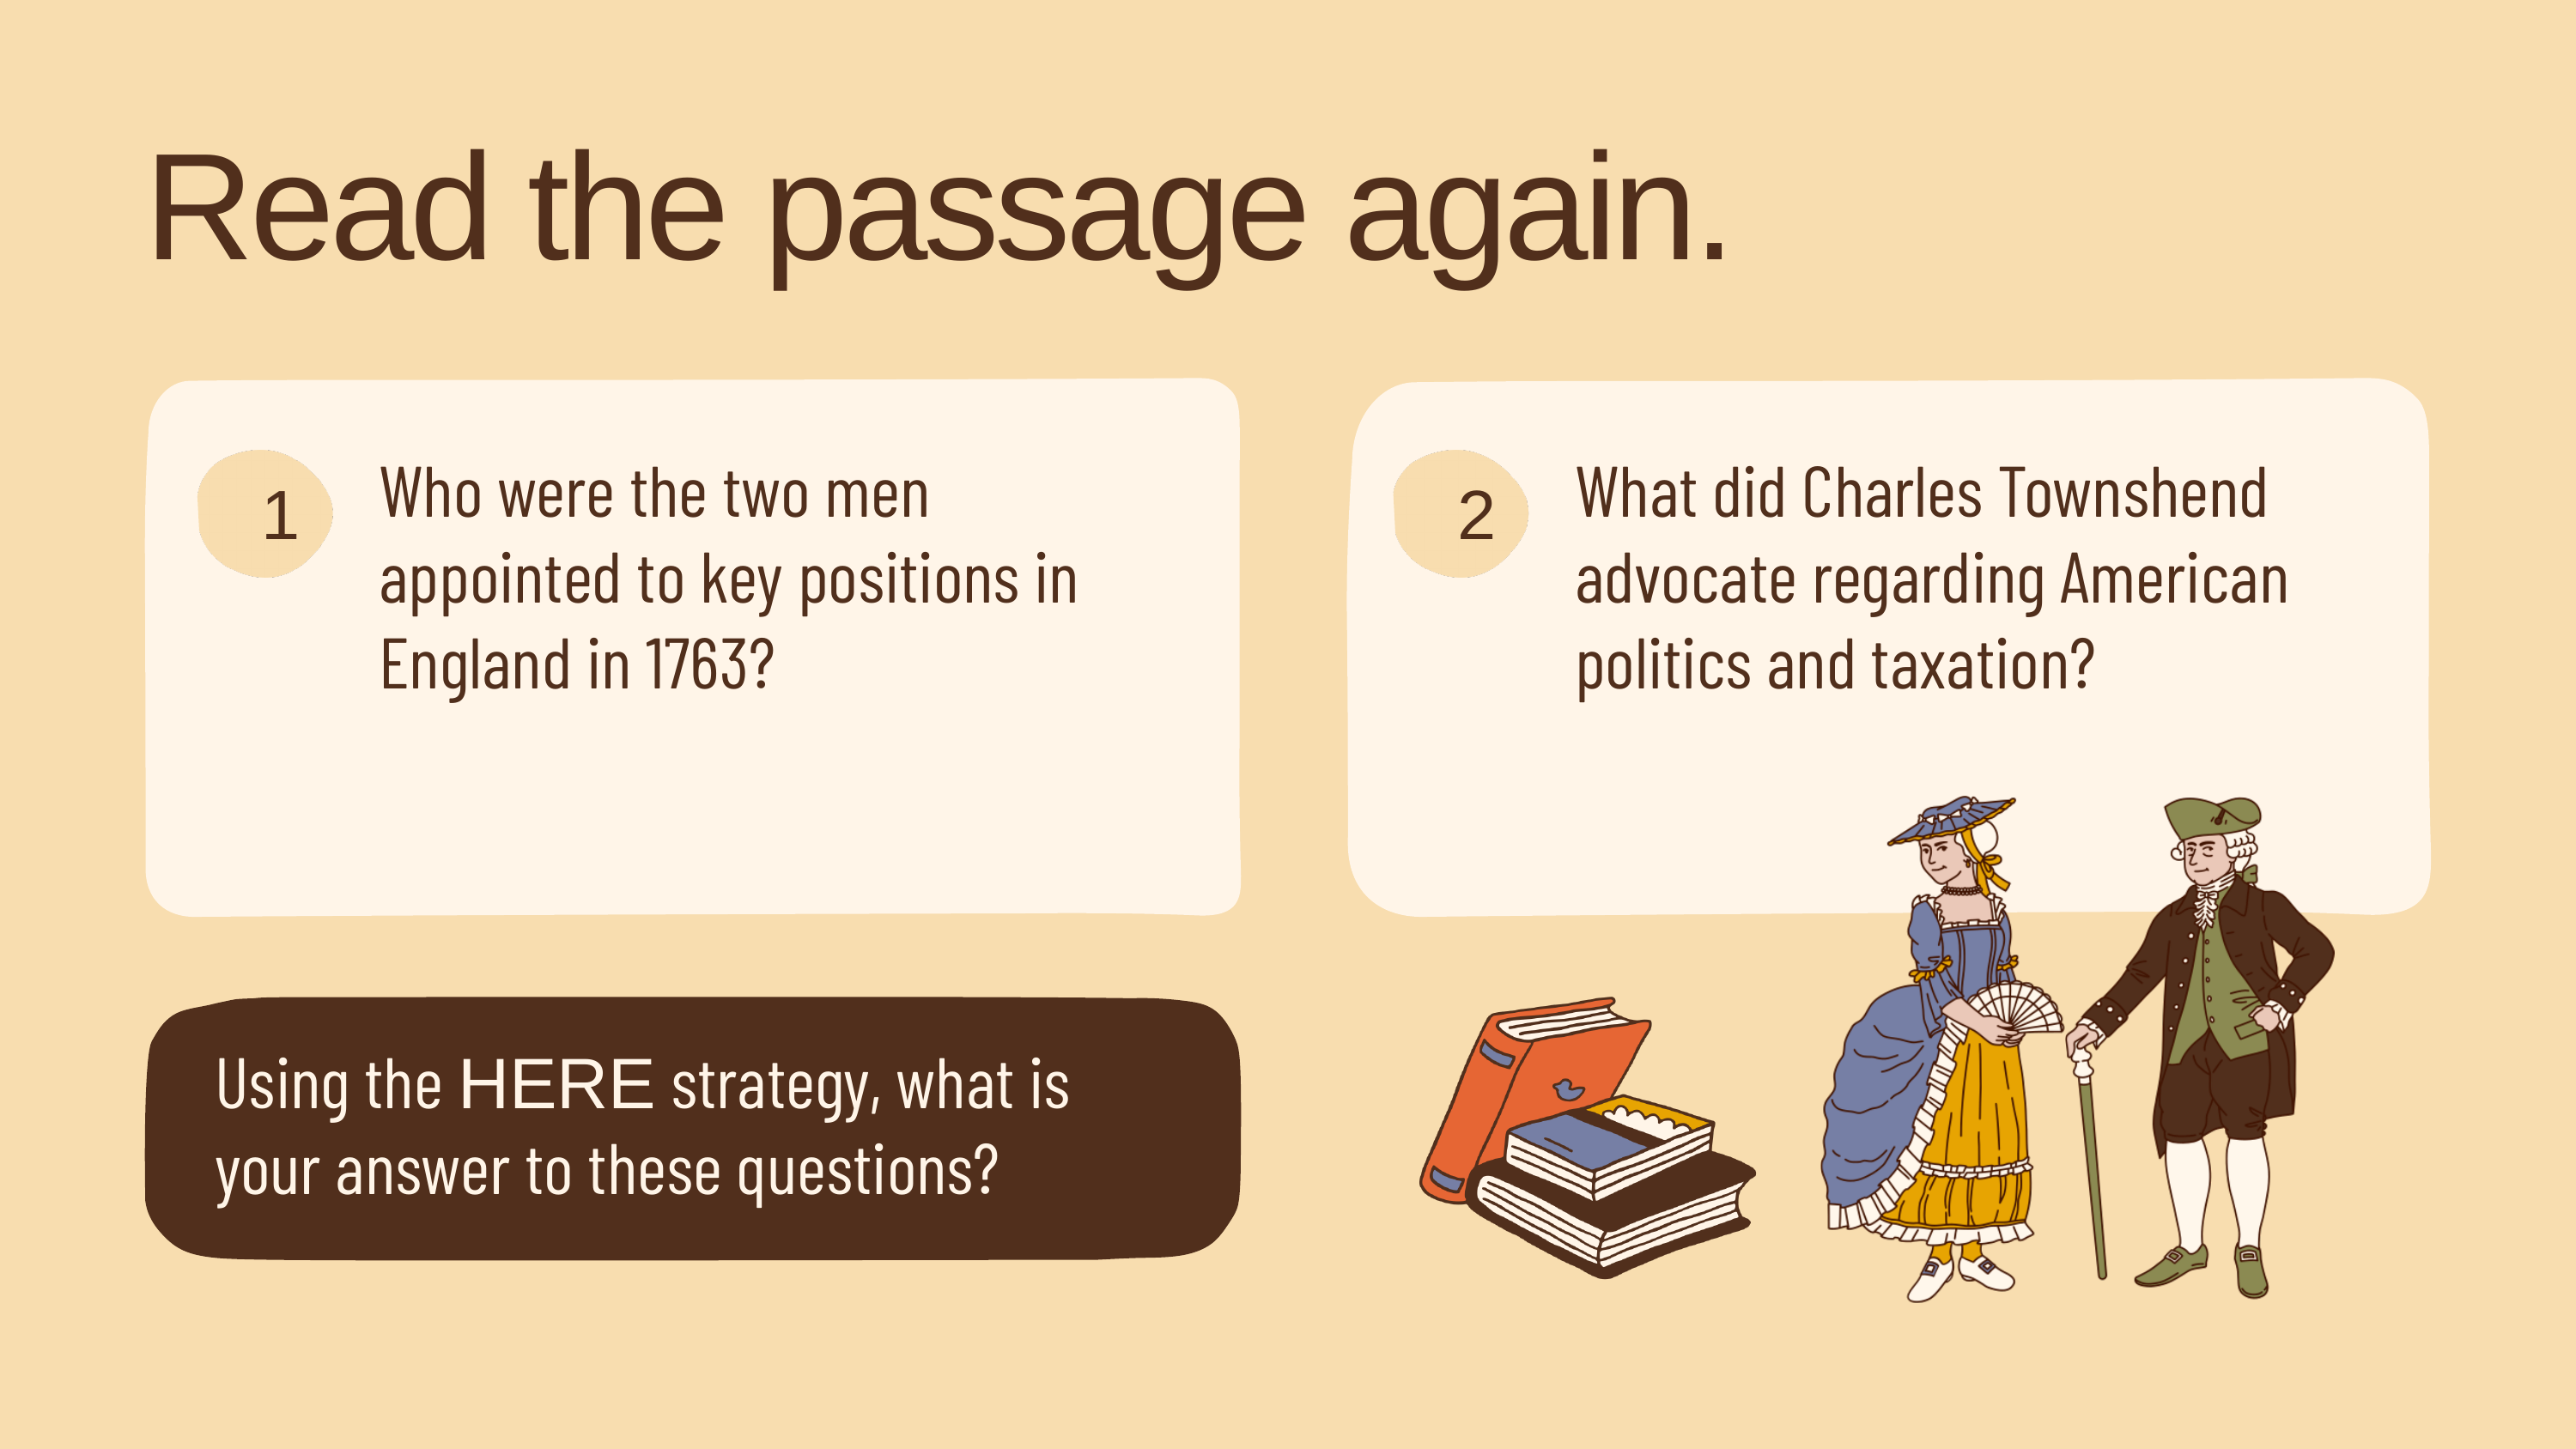

Read the passage again.

1

2
Who were the two men appointed to key positions in England in 1763?
What did Charles Townshend advocate regarding American politics and taxation?

Using the HERE strategy, what is your answer to these questions?